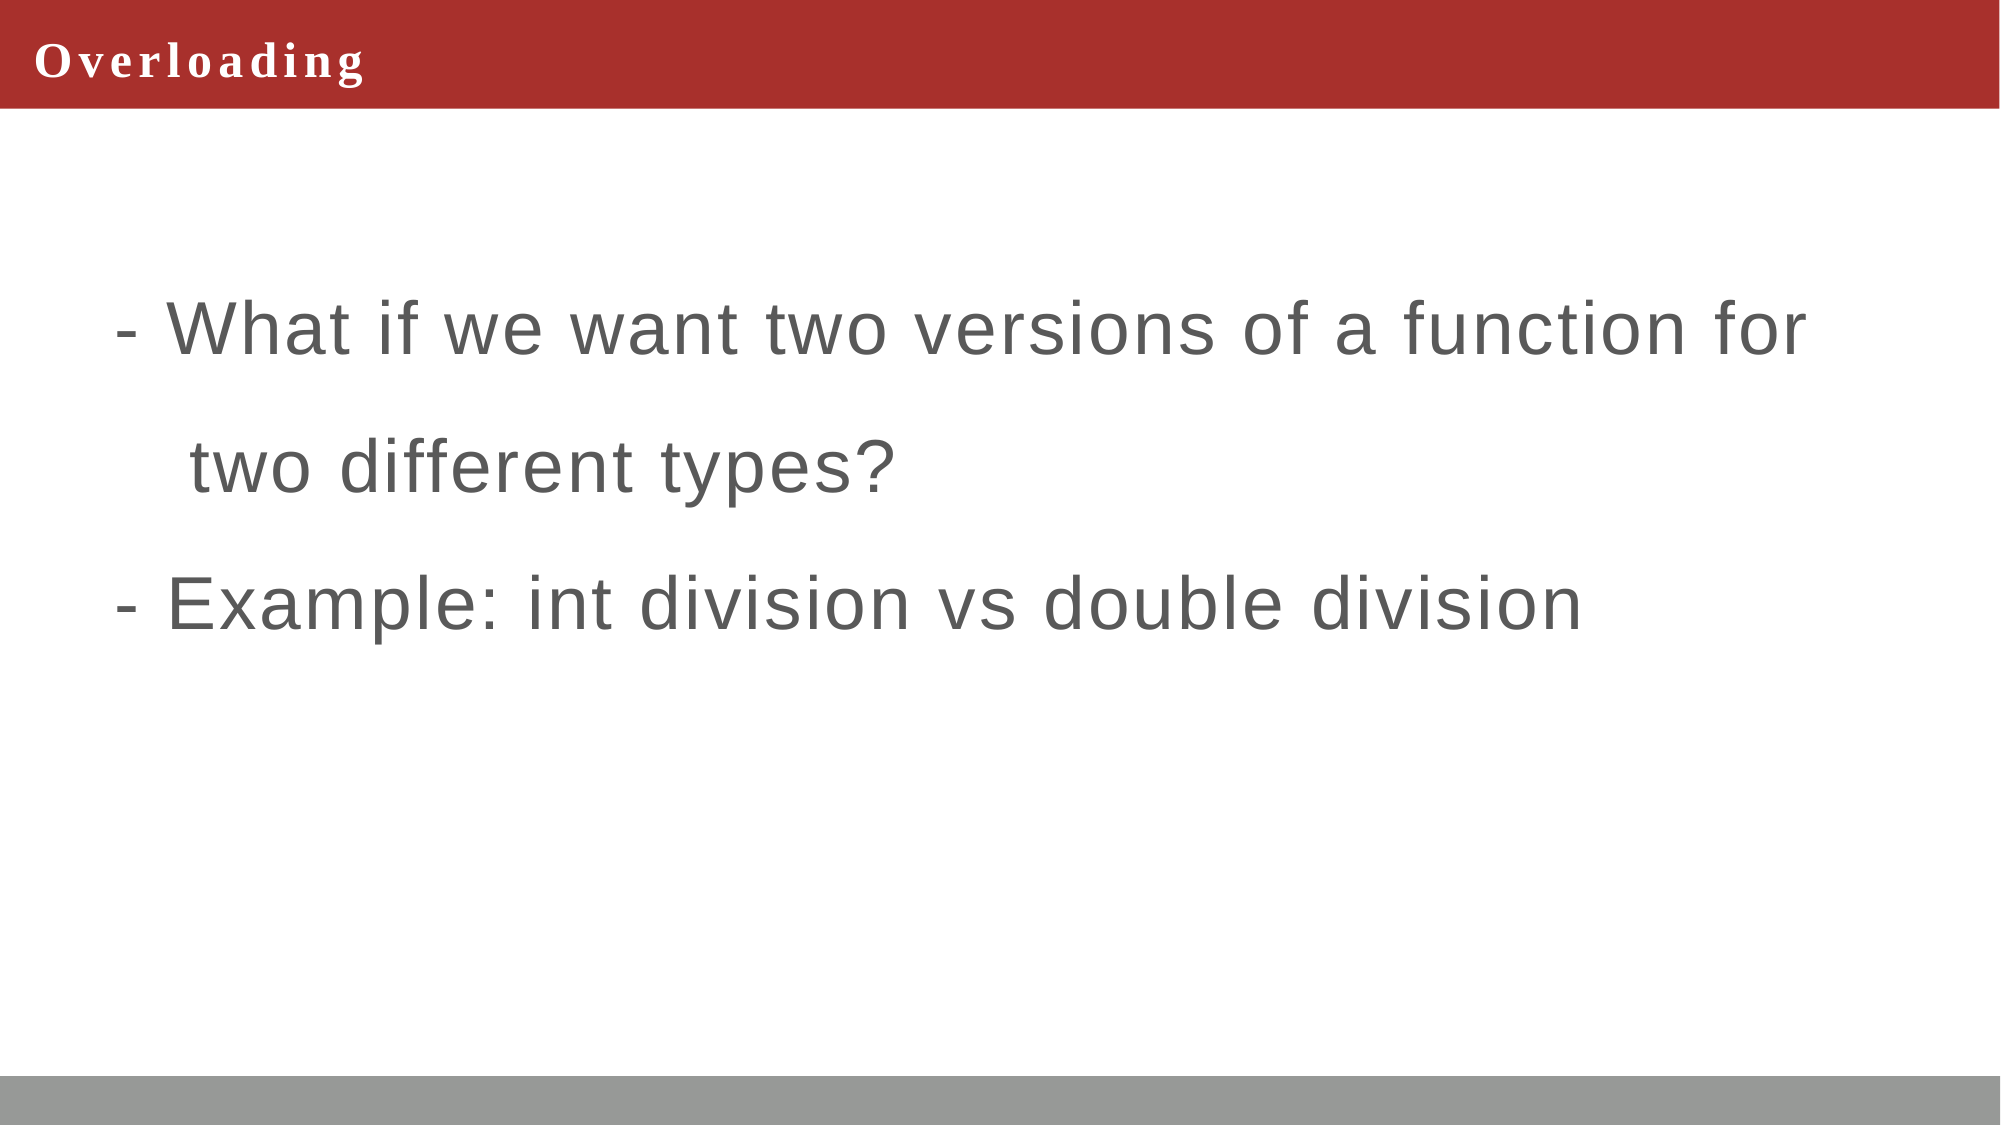

# Overloading
- What if we want two versions of a function for
two different types?
- Example: int division vs double division
34